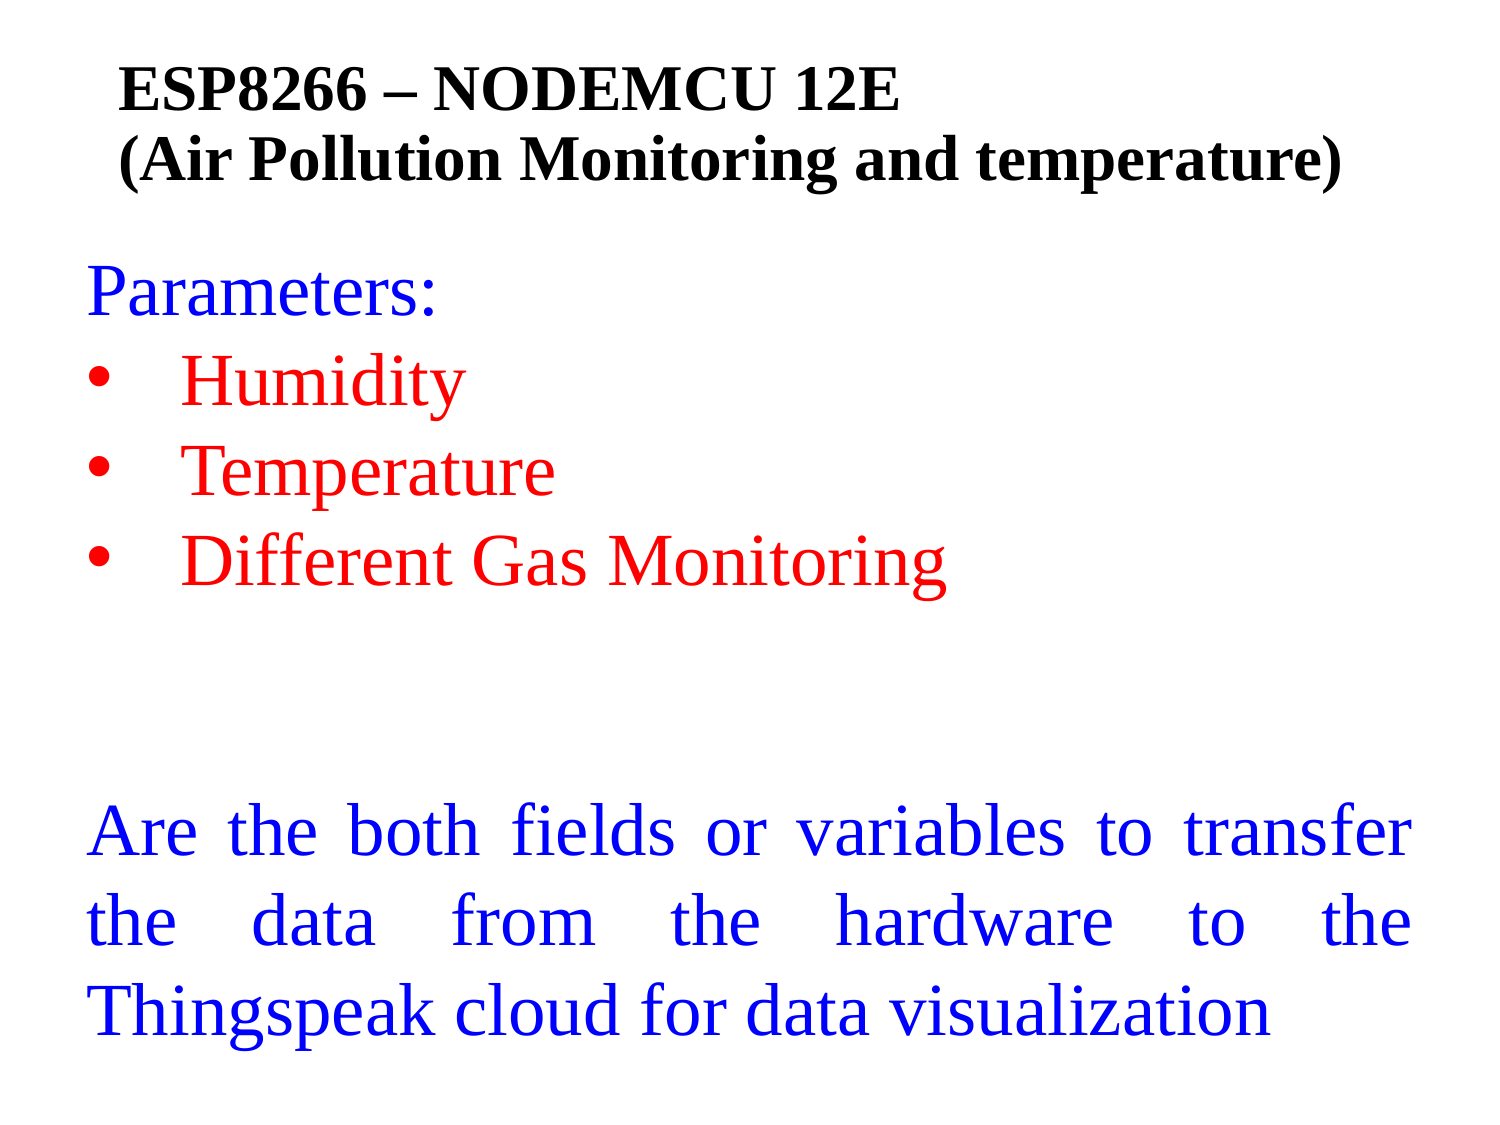

# ESP8266 – NODEMCU 12E (Air Pollution Monitoring and temperature)
Parameters:
Humidity
Temperature
Different Gas Monitoring

Are the both fields or variables to transfer the data from the hardware to the Thingspeak cloud for data visualization